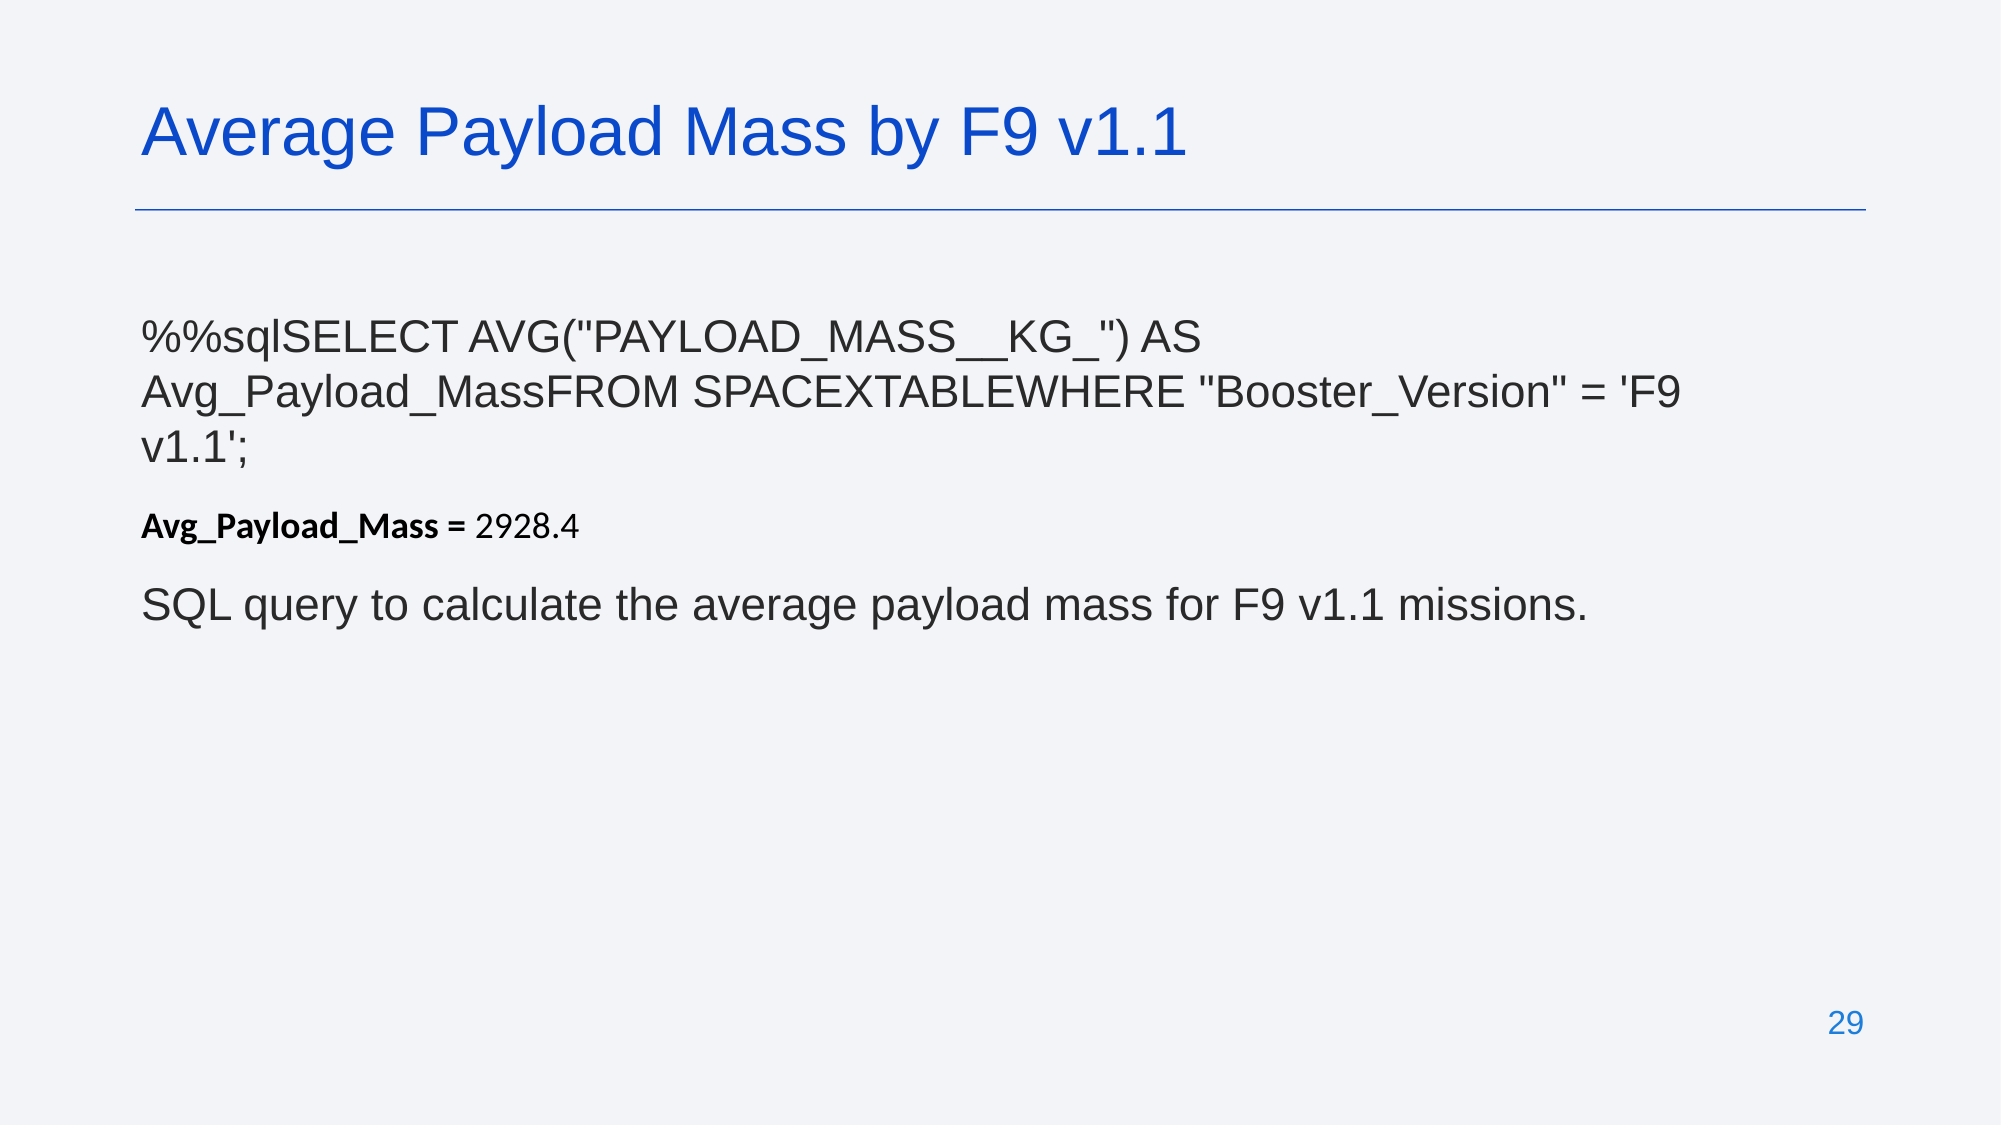

Average Payload Mass by F9 v1.1
%%sqlSELECT AVG("PAYLOAD_MASS__KG_") AS Avg_Payload_MassFROM SPACEXTABLEWHERE "Booster_Version" = 'F9 v1.1';
Avg_Payload_Mass = 2928.4
SQL query to calculate the average payload mass for F9 v1.1 missions.

29